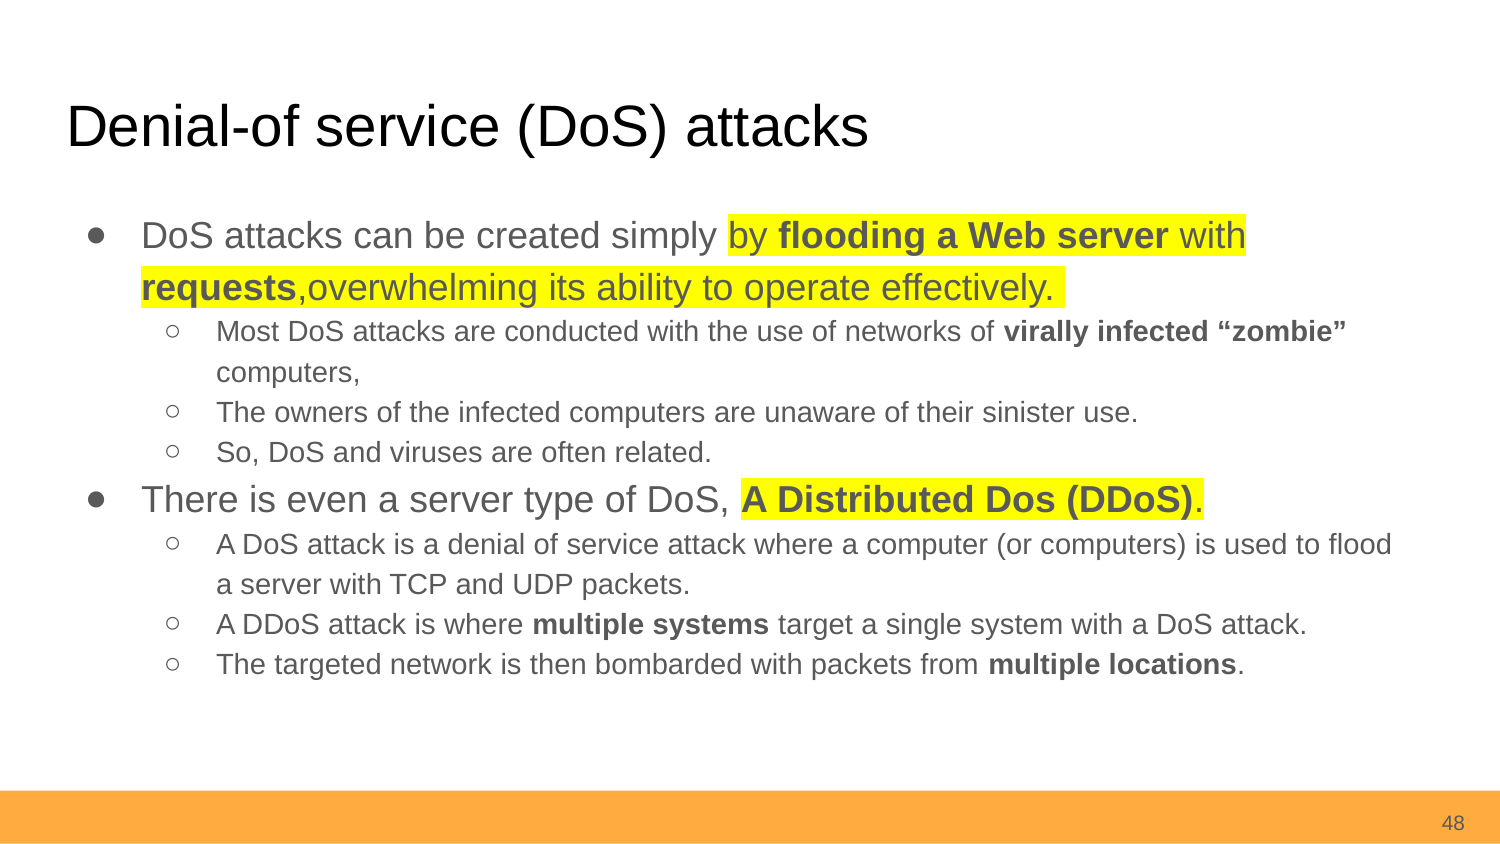

# Denial-of service (DoS) attacks
DoS attacks can be created simply by flooding a Web server with requests,overwhelming its ability to operate effectively.
Most DoS attacks are conducted with the use of networks of virally infected “zombie” computers,
The owners of the infected computers are unaware of their sinister use.
So, DoS and viruses are often related.
There is even a server type of DoS, A Distributed Dos (DDoS).
A DoS attack is a denial of service attack where a computer (or computers) is used to flood a server with TCP and UDP packets.
A DDoS attack is where multiple systems target a single system with a DoS attack.
The targeted network is then bombarded with packets from multiple locations.
48